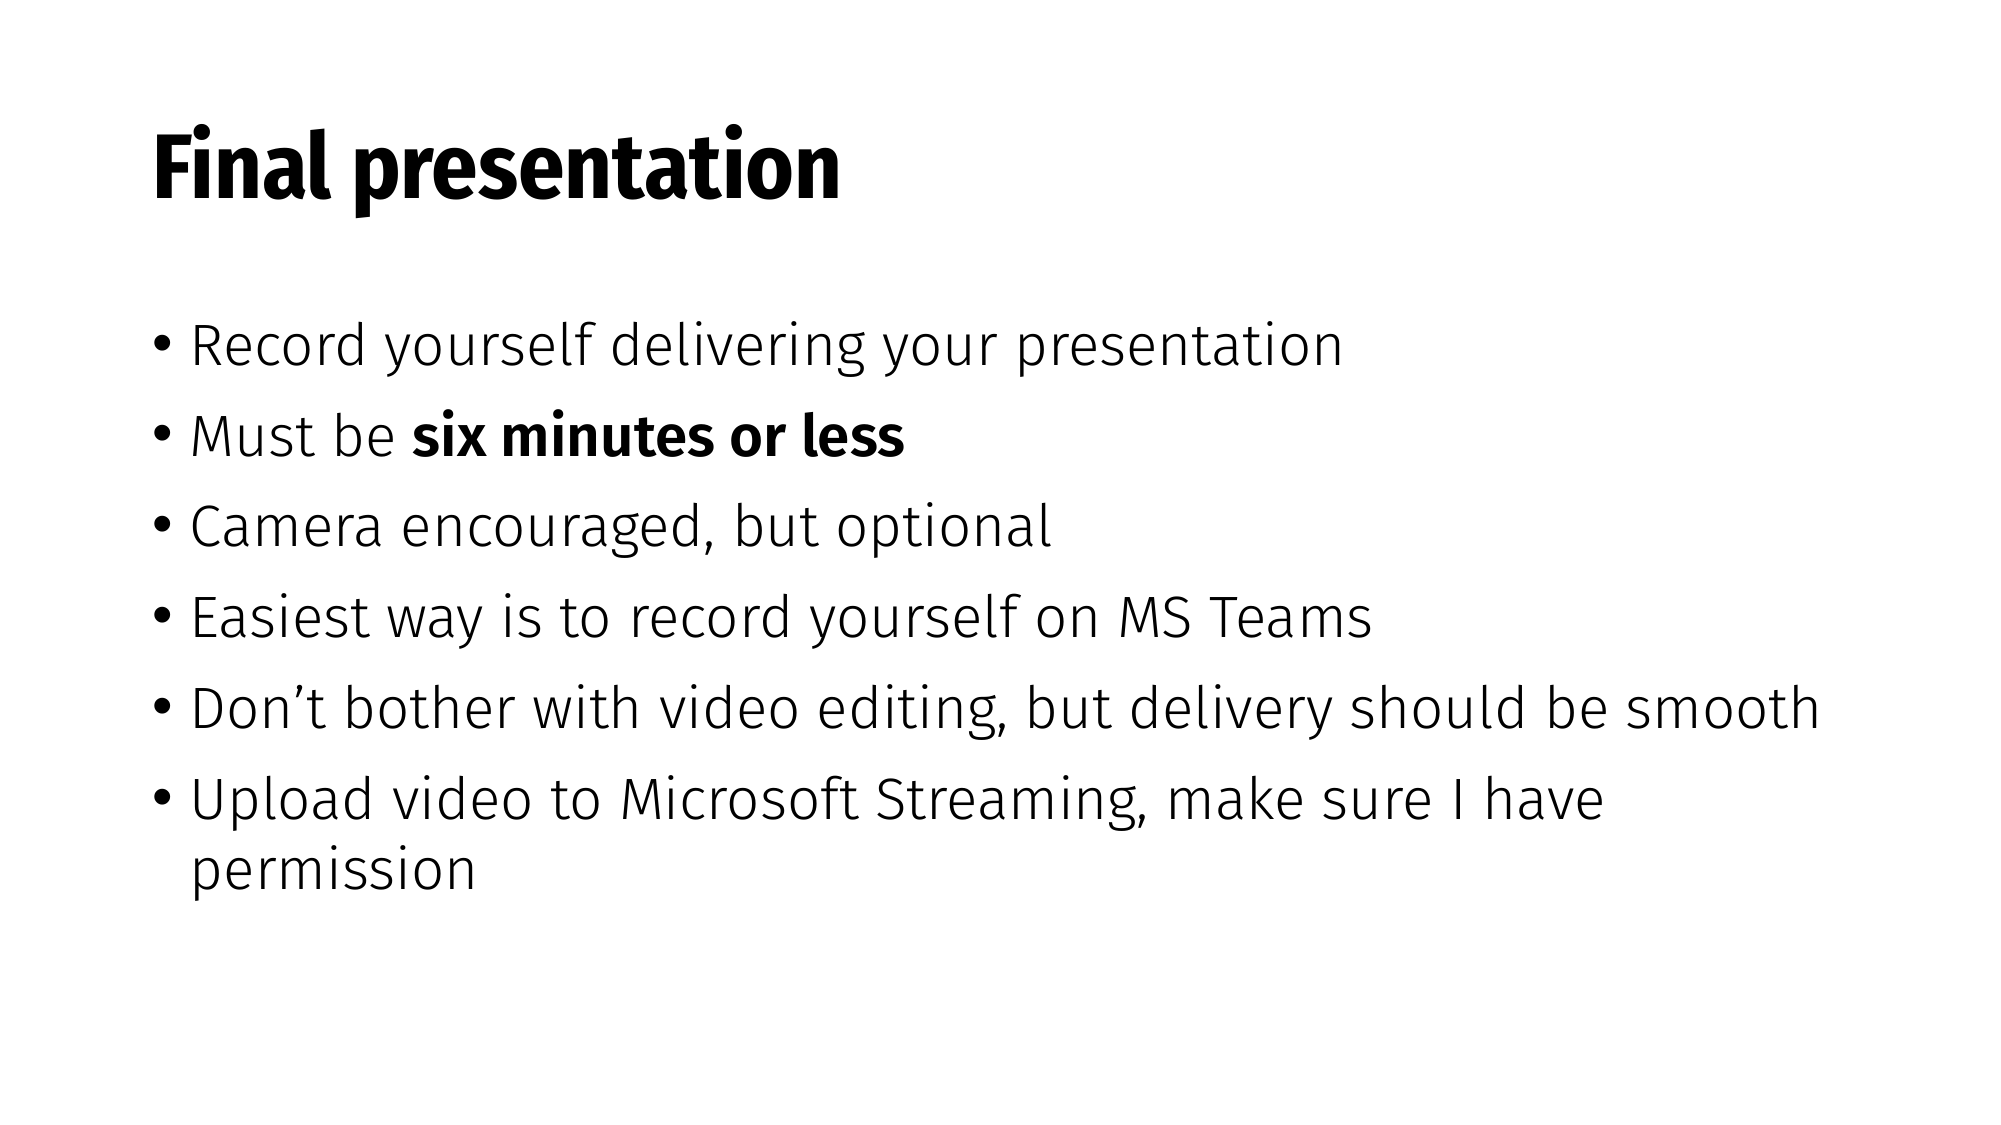

# Final presentation
Record yourself delivering your presentation
Must be six minutes or less
Camera encouraged, but optional
Easiest way is to record yourself on MS Teams
Don’t bother with video editing, but delivery should be smooth
Upload video to Microsoft Streaming, make sure I have permission